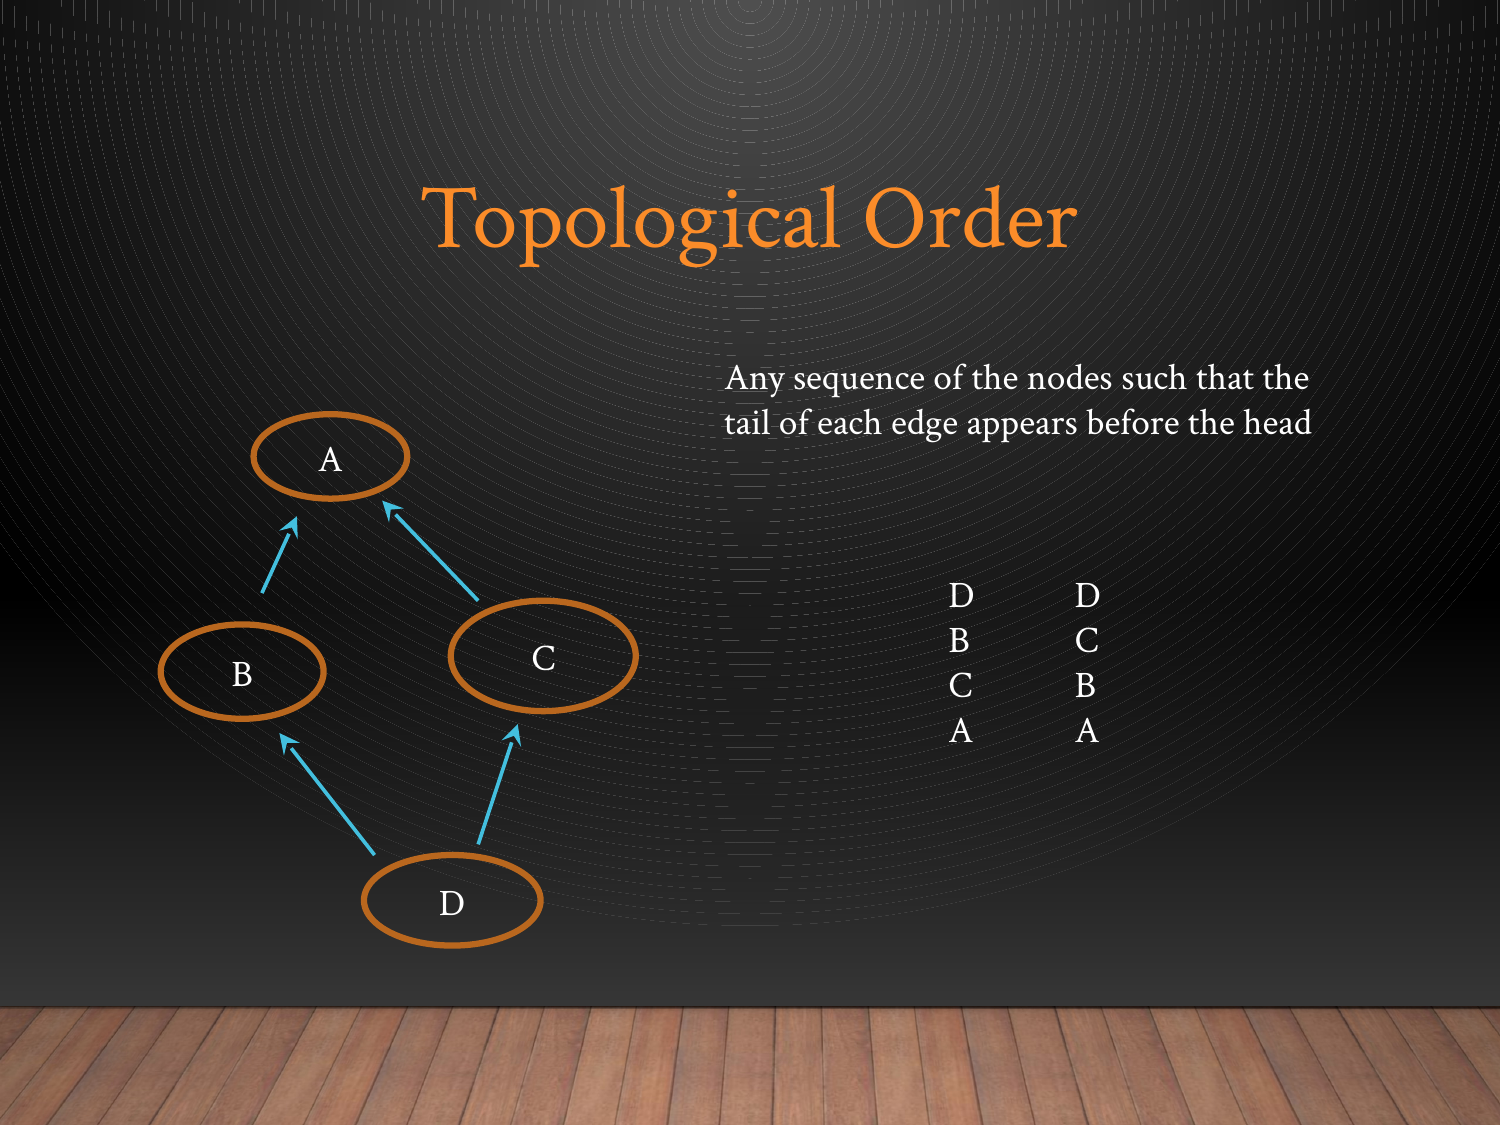

# Topological Order
Any sequence of the nodes such that the tail of each edge appears before the head
A
D
B
C
A
D
C
B
A
C
B
D